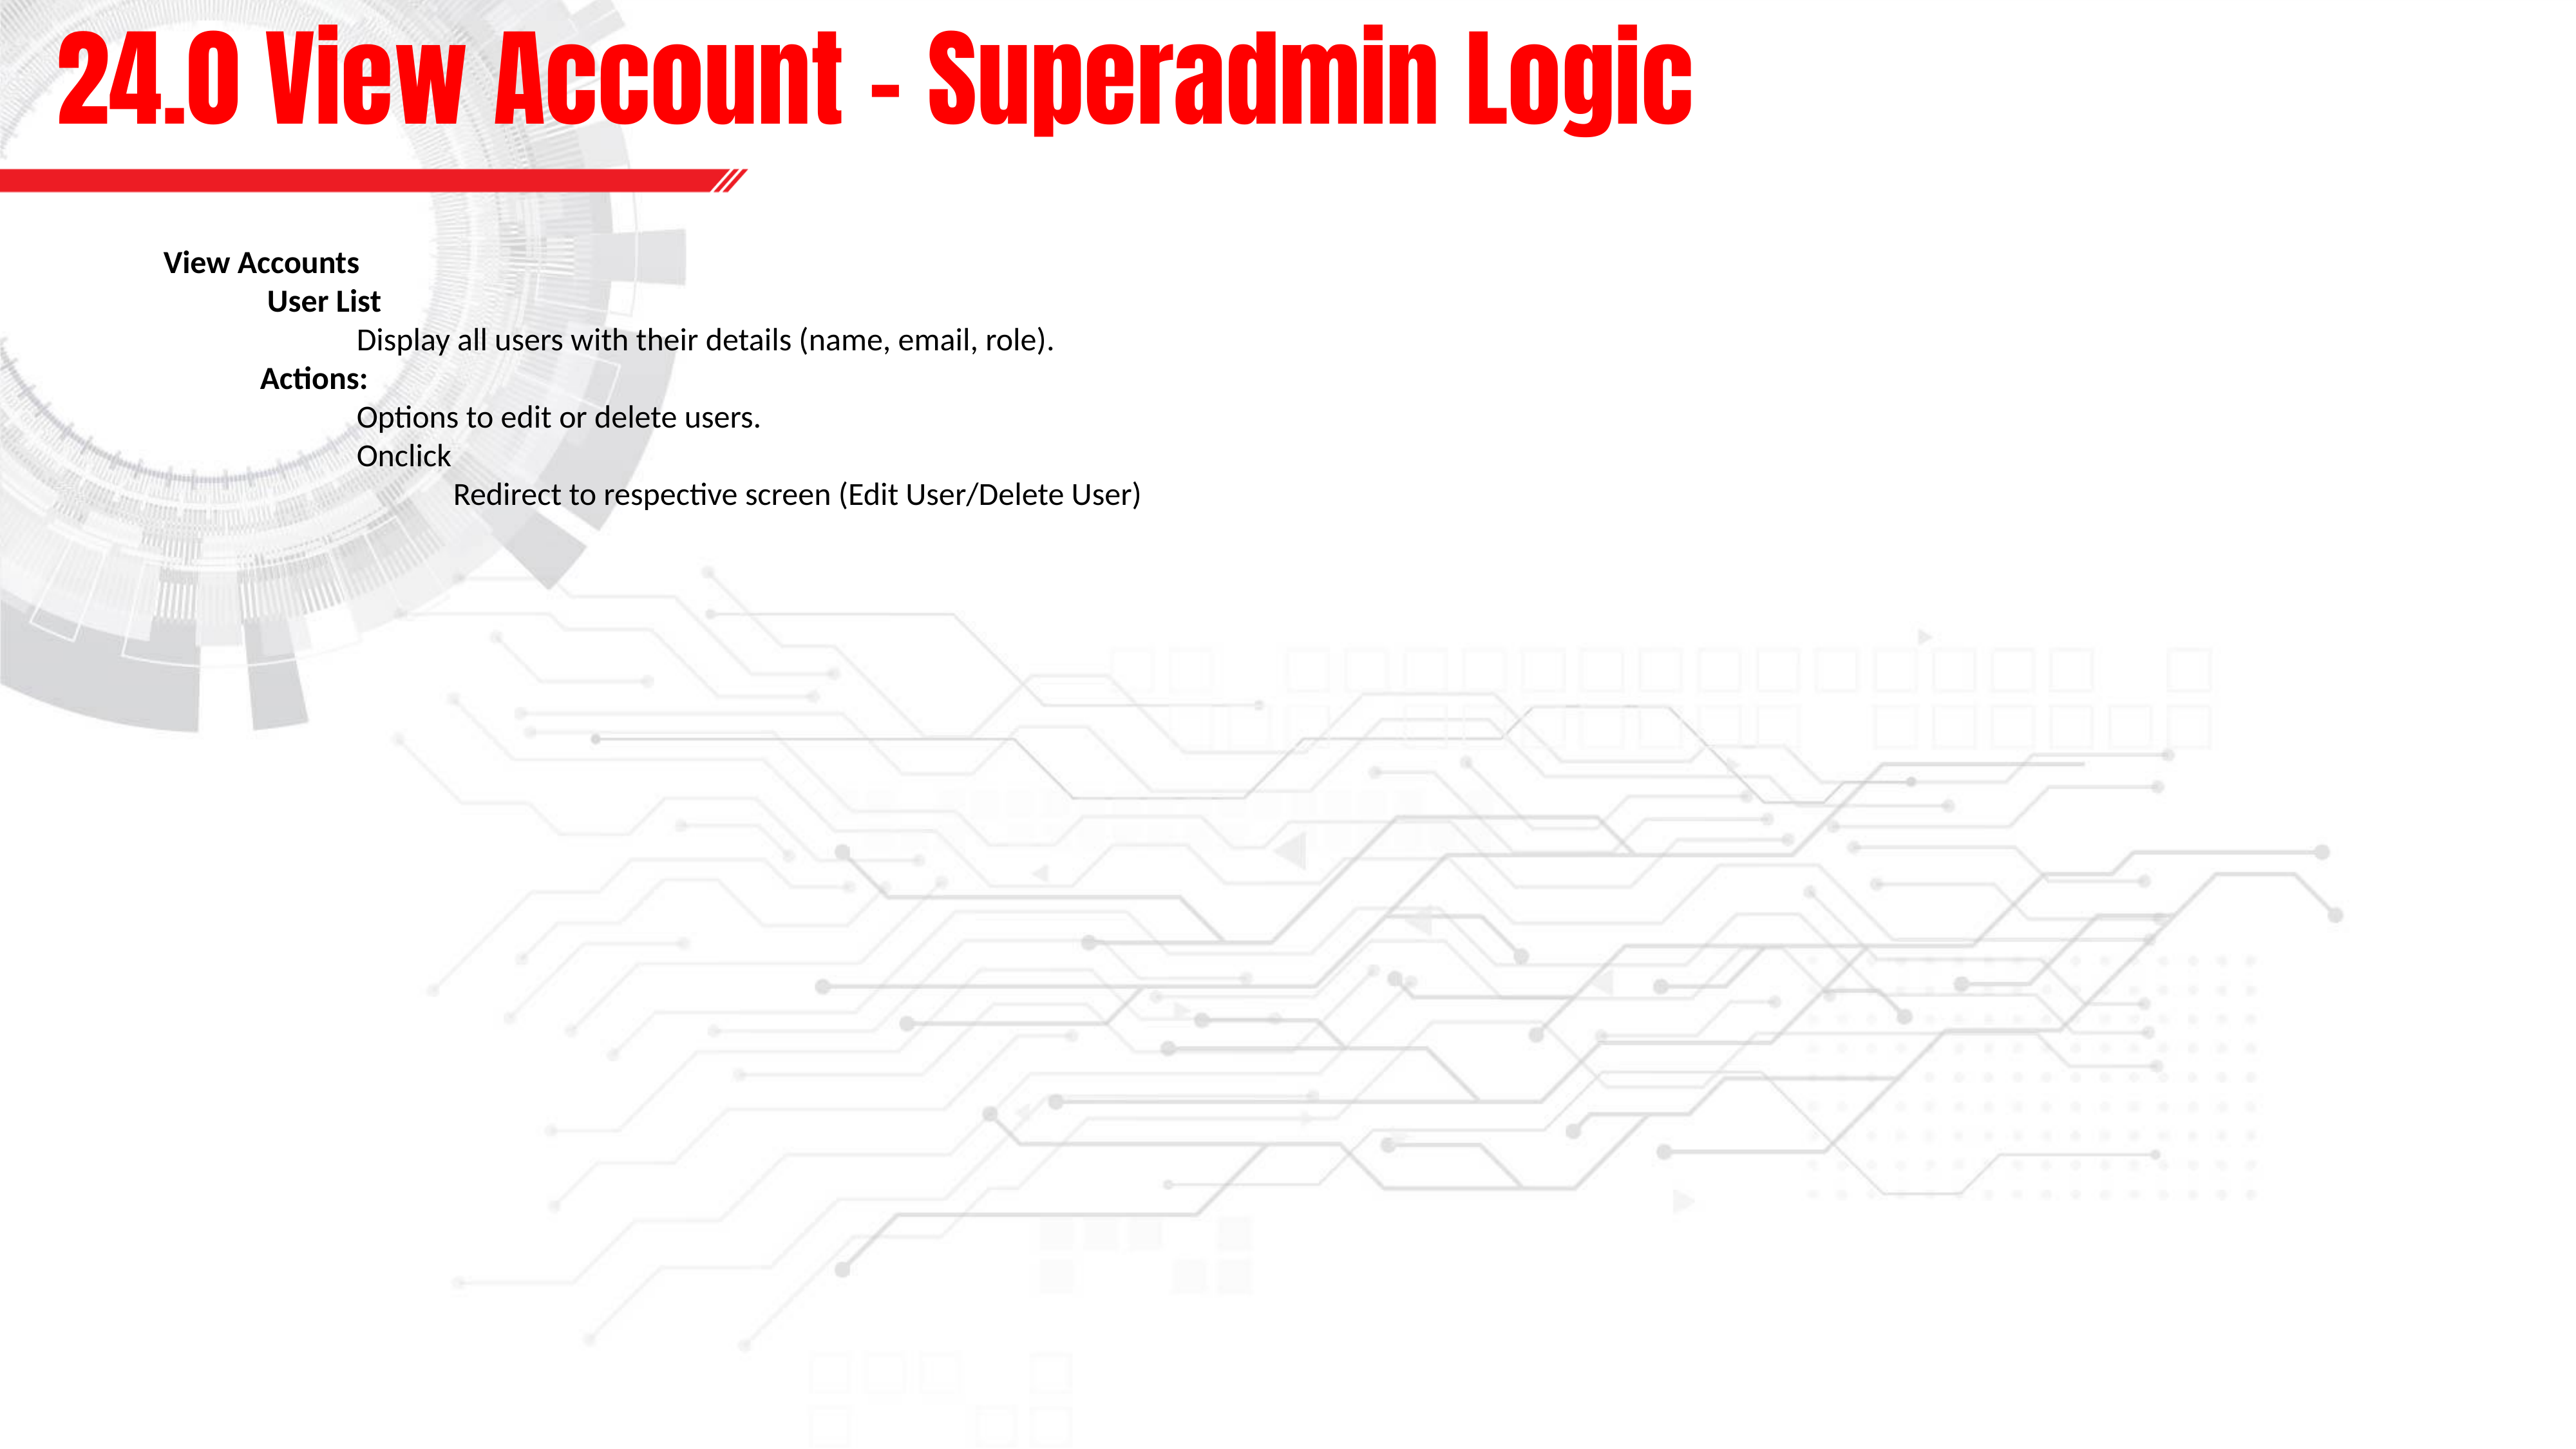

24.0 View Account – Superadmin Logic
View Accounts
	 User List
		Display all users with their details (name, email, role).
	Actions:
		Options to edit or delete users.
		Onclick
			Redirect to respective screen (Edit User/Delete User)